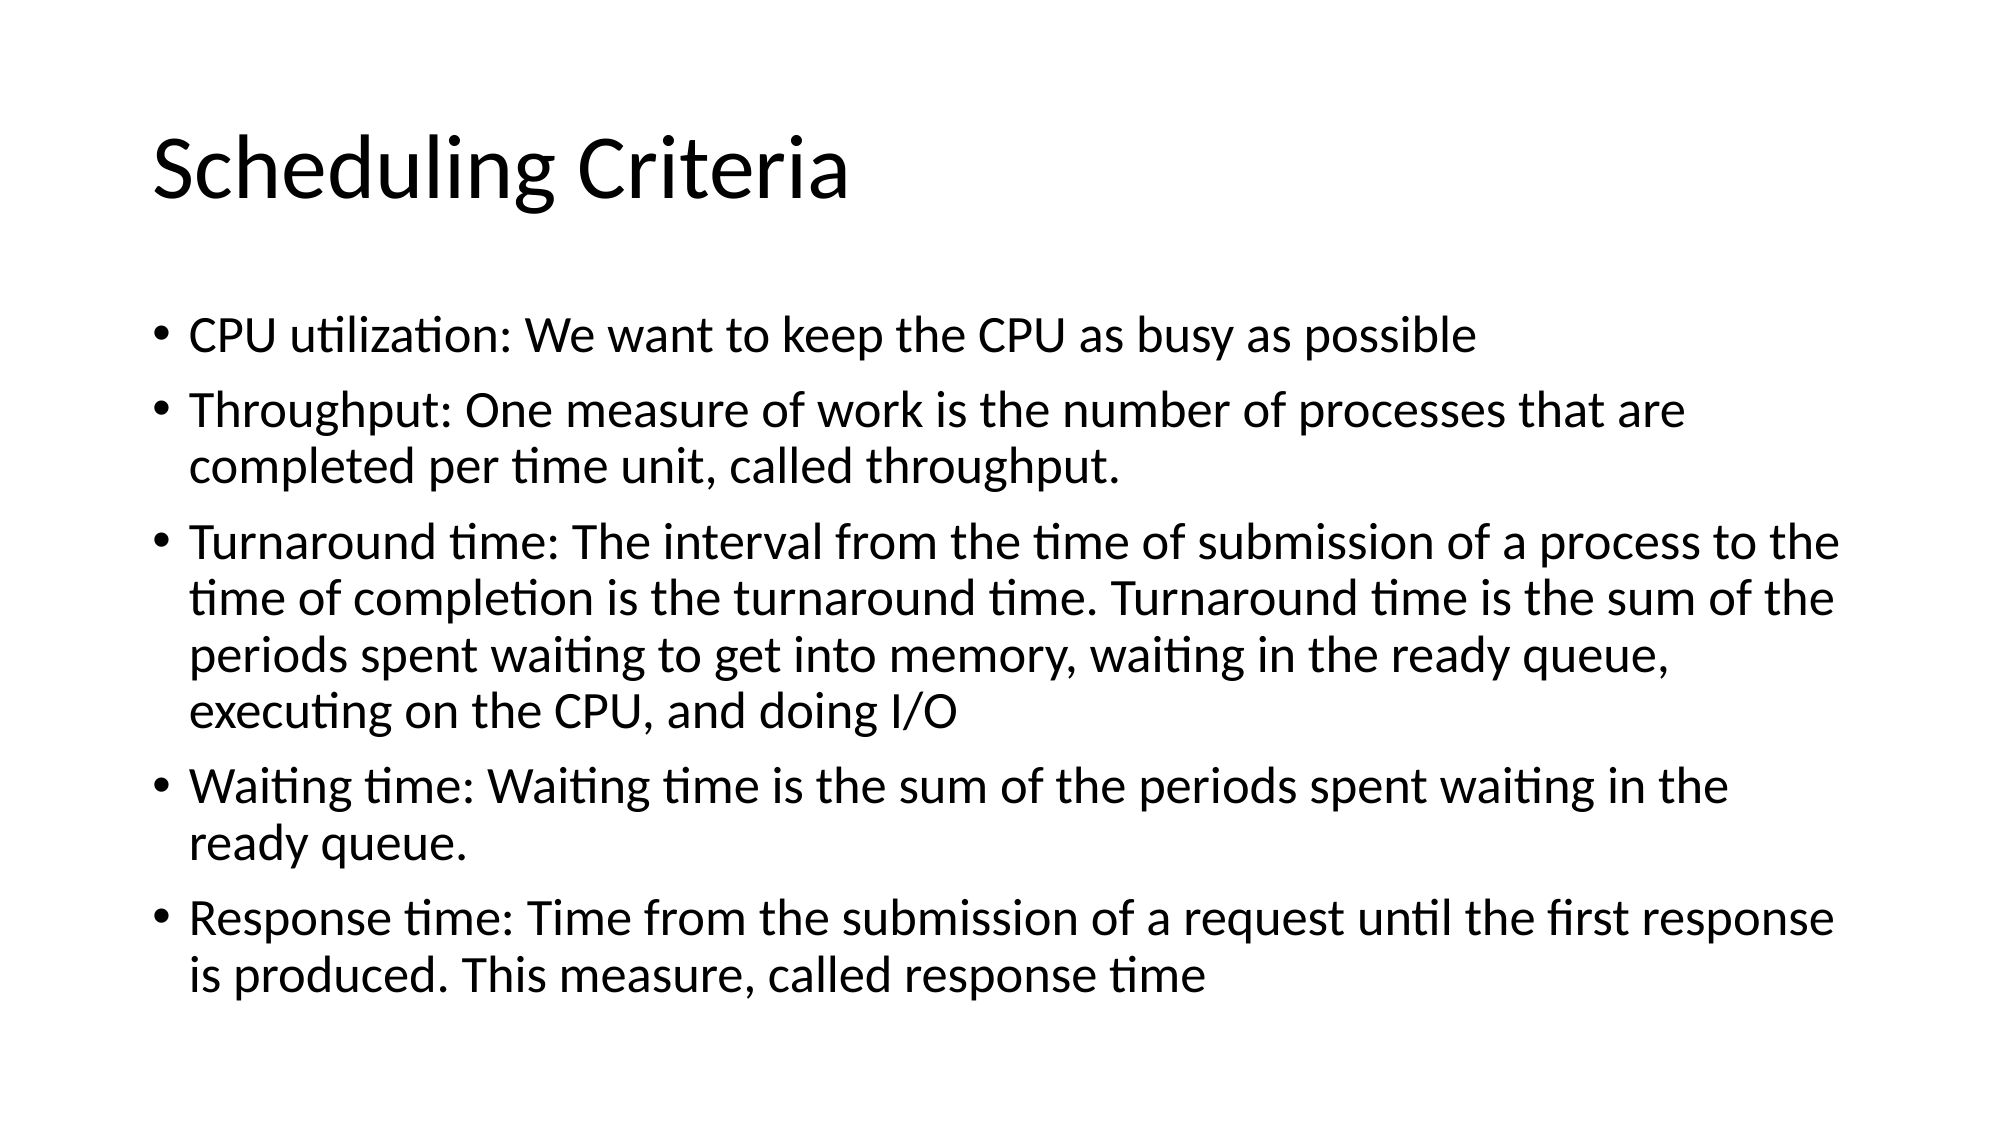

# Scheduling Criteria
CPU utilization: We want to keep the CPU as busy as possible
Throughput: One measure of work is the number of processes that are completed per time unit, called throughput.
Turnaround time: The interval from the time of submission of a process to the time of completion is the turnaround time. Turnaround time is the sum of the periods spent waiting to get into memory, waiting in the ready queue, executing on the CPU, and doing I/O
Waiting time: Waiting time is the sum of the periods spent waiting in the ready queue.
Response time: Time from the submission of a request until the first response is produced. This measure, called response time